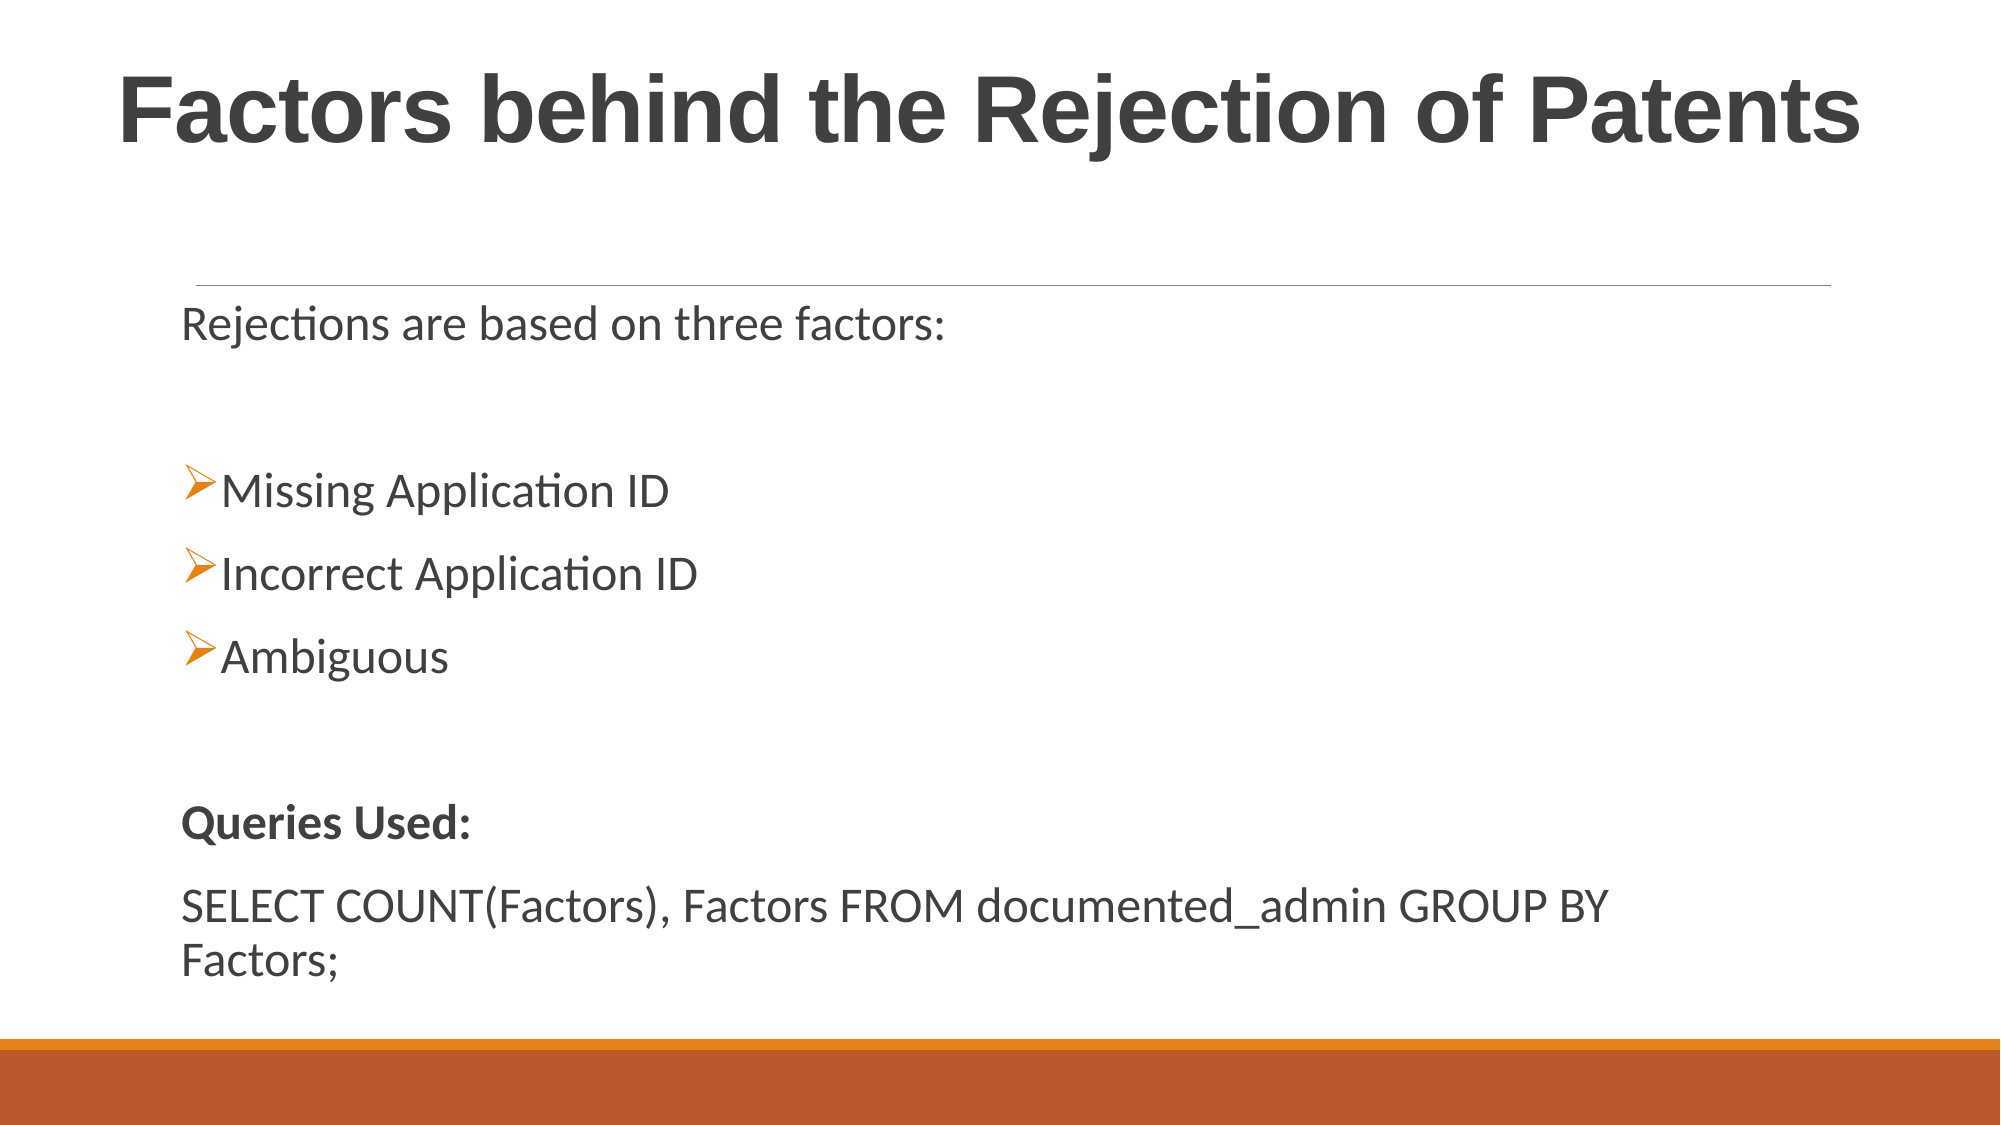

# Factors behind the Rejection of Patents
Rejections are based on three factors:

Missing Application ID
Incorrect Application ID
Ambiguous

Queries Used:
SELECT COUNT(Factors), Factors FROM documented_admin GROUP BY Factors;